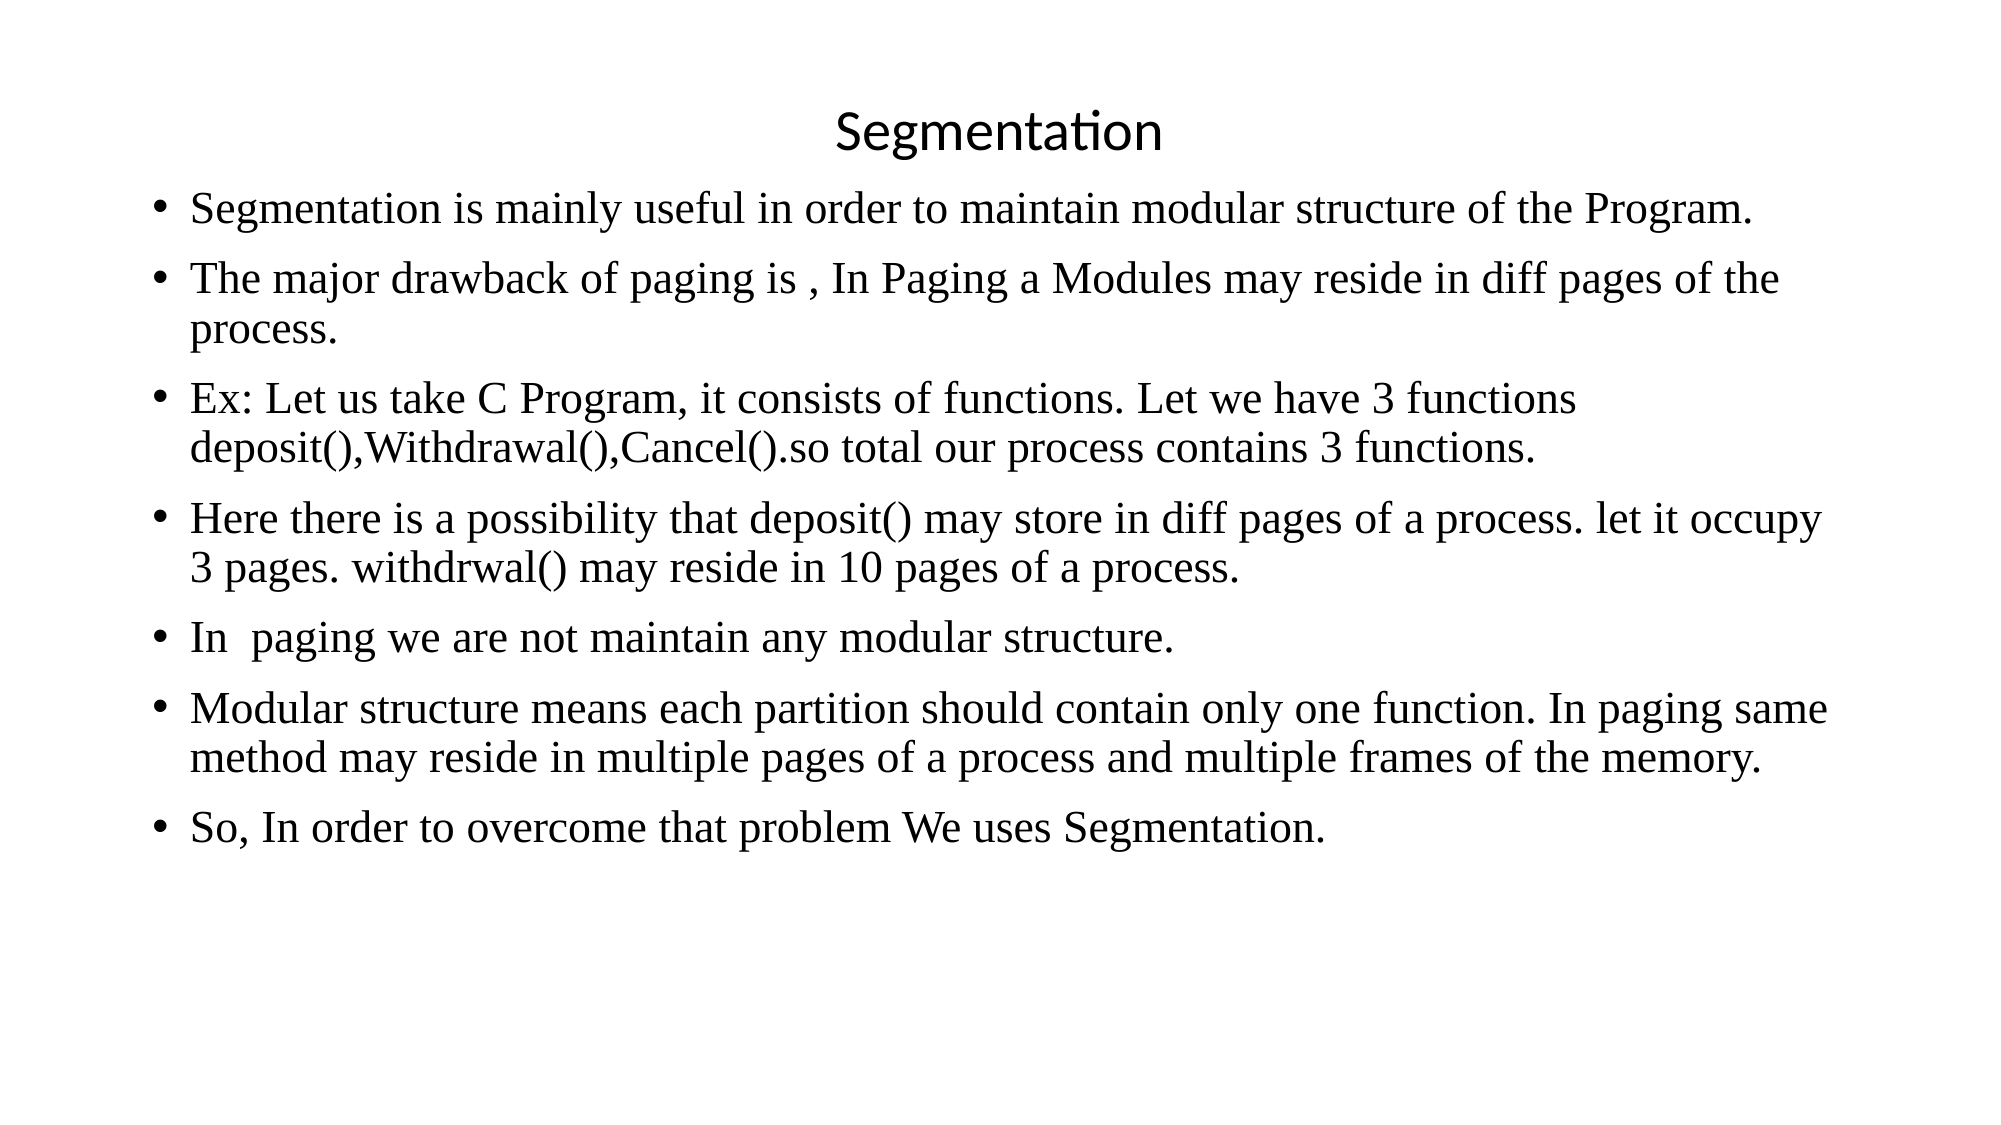

Segmentation
Segmentation is mainly useful in order to maintain modular structure of the Program.
The major drawback of paging is , In Paging a Modules may reside in diff pages of the process.
Ex: Let us take C Program, it consists of functions. Let we have 3 functions deposit(),Withdrawal(),Cancel().so total our process contains 3 functions.
Here there is a possibility that deposit() may store in diff pages of a process. let it occupy 3 pages. withdrwal() may reside in 10 pages of a process.
In  paging we are not maintain any modular structure.
Modular structure means each partition should contain only one function. In paging same method may reside in multiple pages of a process and multiple frames of the memory.
So, In order to overcome that problem We uses Segmentation.